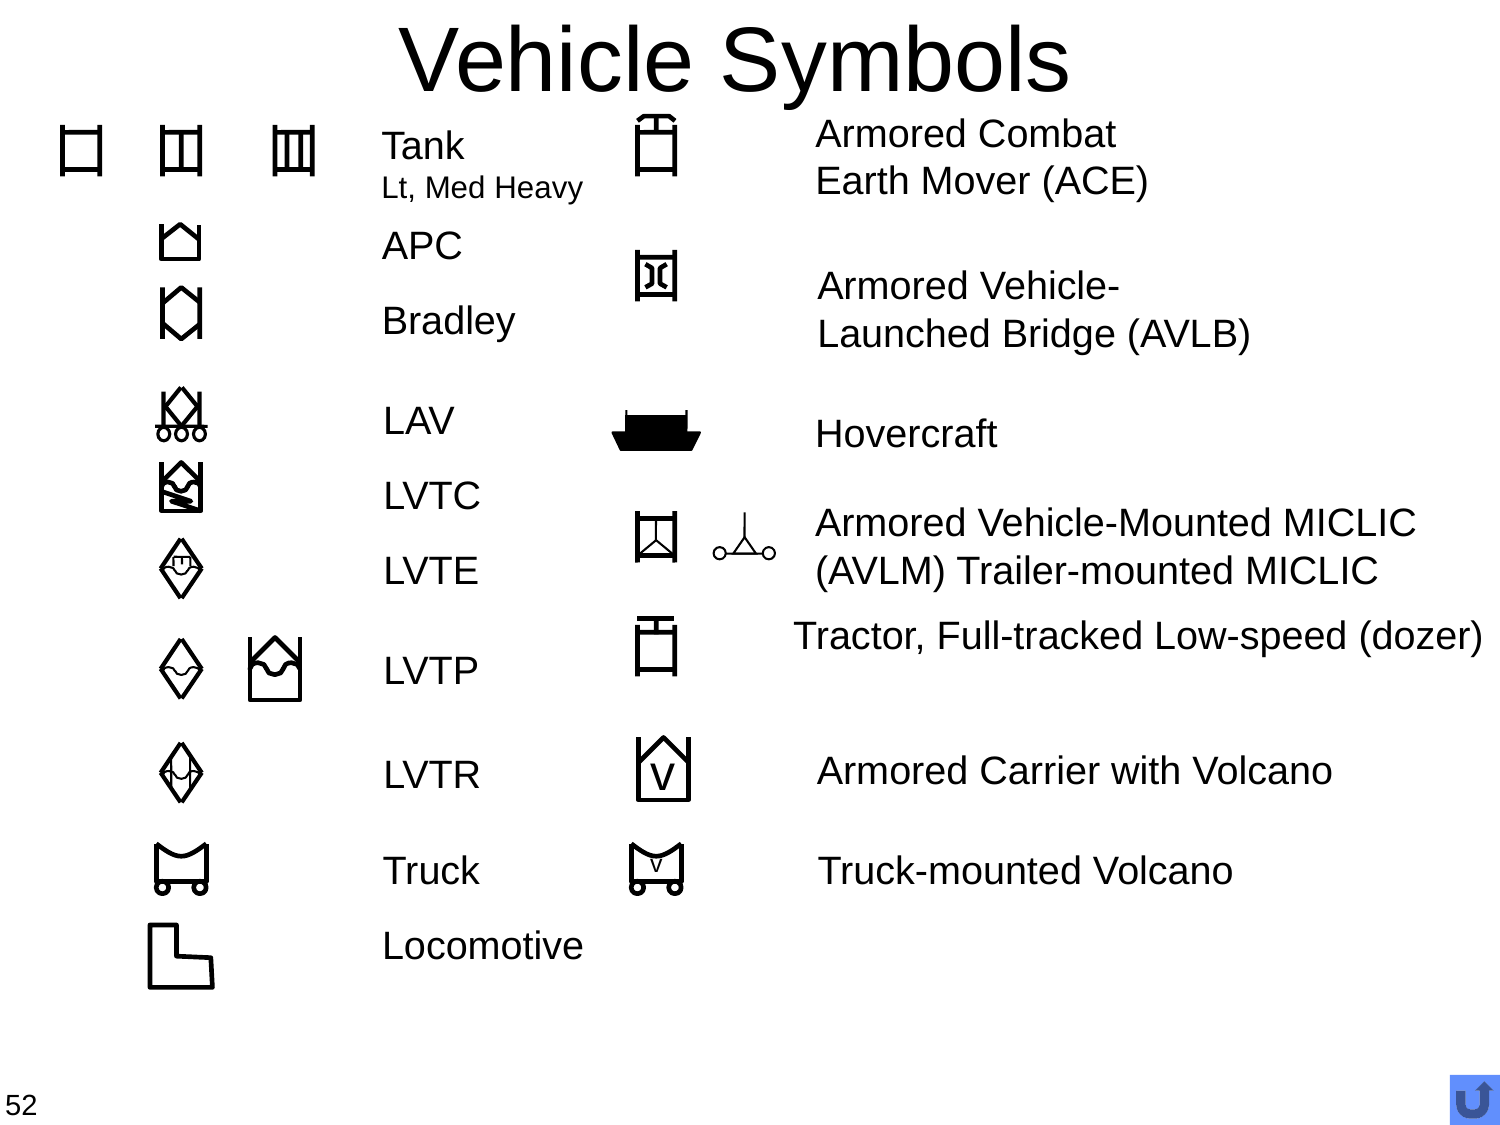

# Vehicle Symbols
Armored Combat
Earth Mover (ACE)
Tank
Lt, Med Heavy

APC

Armored Vehicle-
Launched Bridge (AVLB)

Bradley

LAV
Hovercraft

LVTC
Armored Vehicle-Mounted MICLIC (AVLM) Trailer-mounted MICLIC

LVTE

Tractor, Full-tracked Low-speed (dozer)

LVTP

v

Armored Carrier with Volcano
LVTR

Truck
Truck-mounted Volcano

v
Locomotive

52